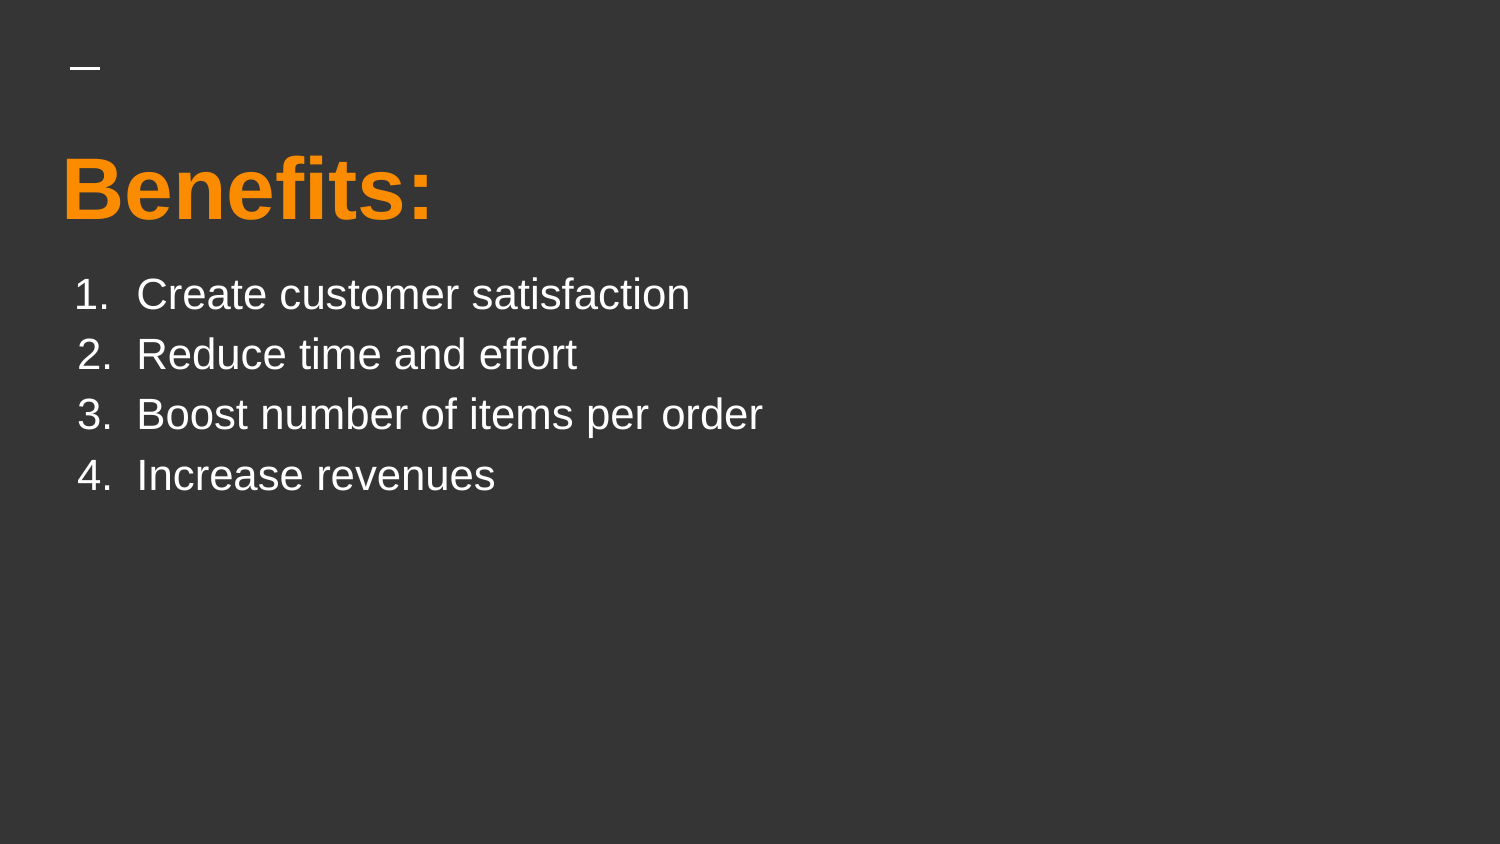

# Benefits:
Create customer satisfaction
Reduce time and effort
Boost number of items per order
Increase revenues